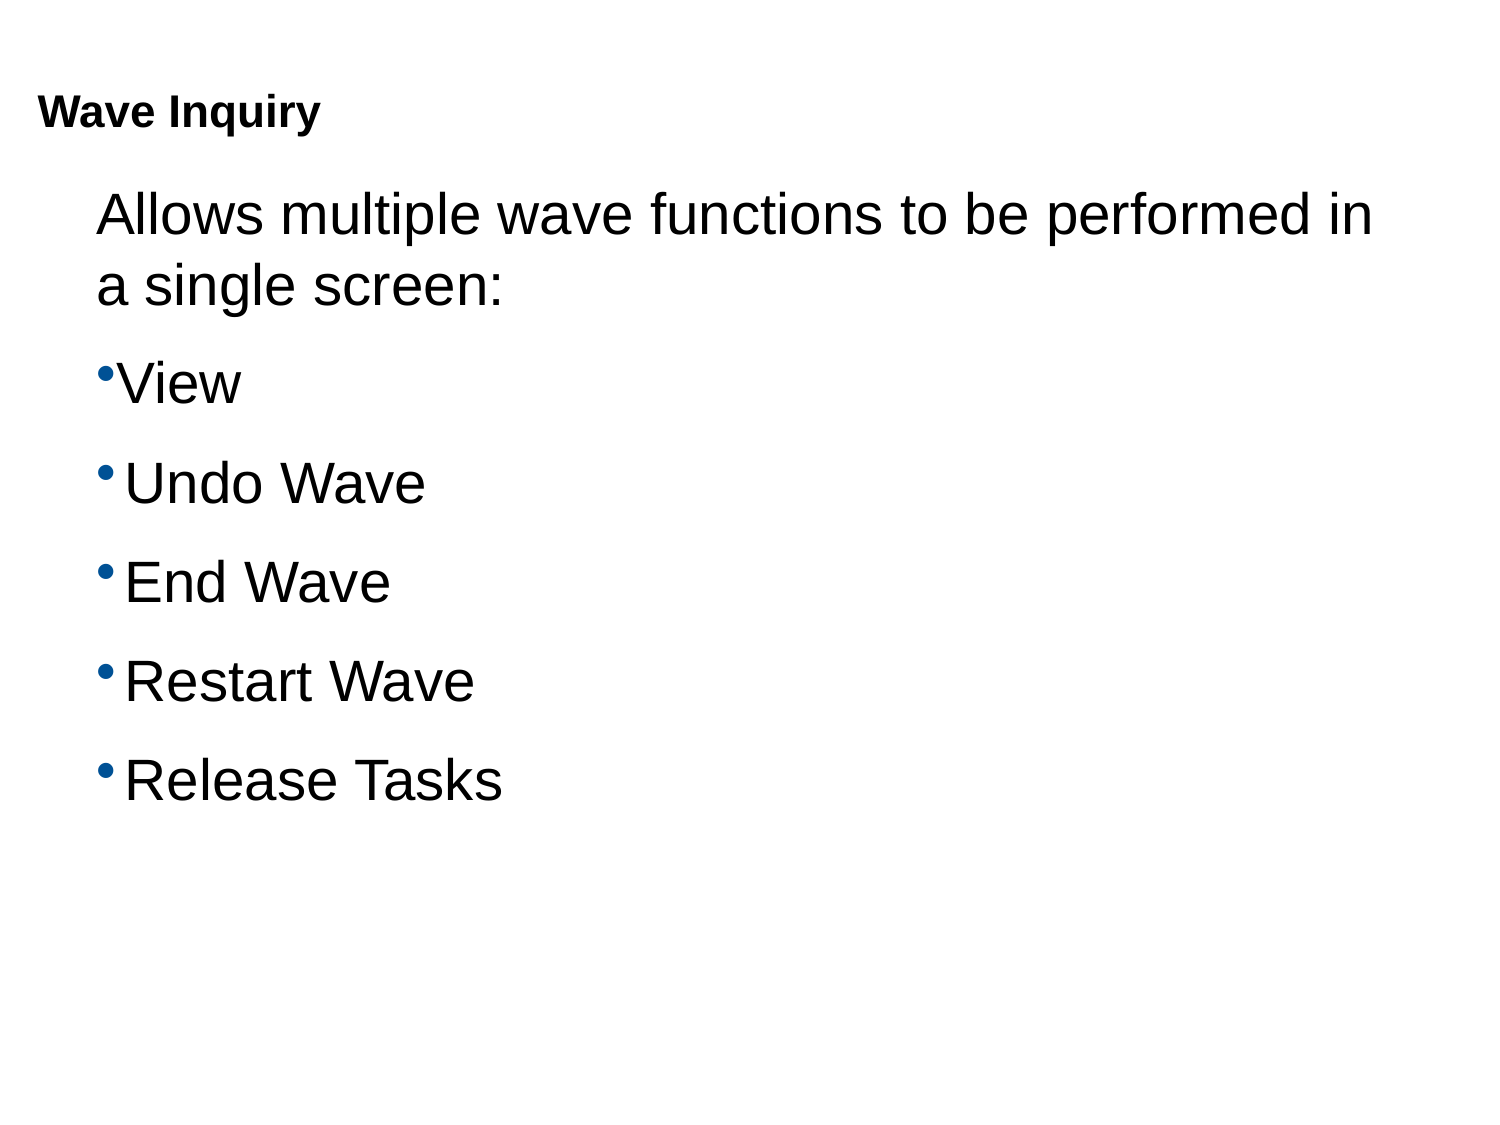

# Wave Inquiry
Allows multiple wave functions to be performed in a single screen:
View
Undo Wave
End Wave
Restart Wave
Release Tasks